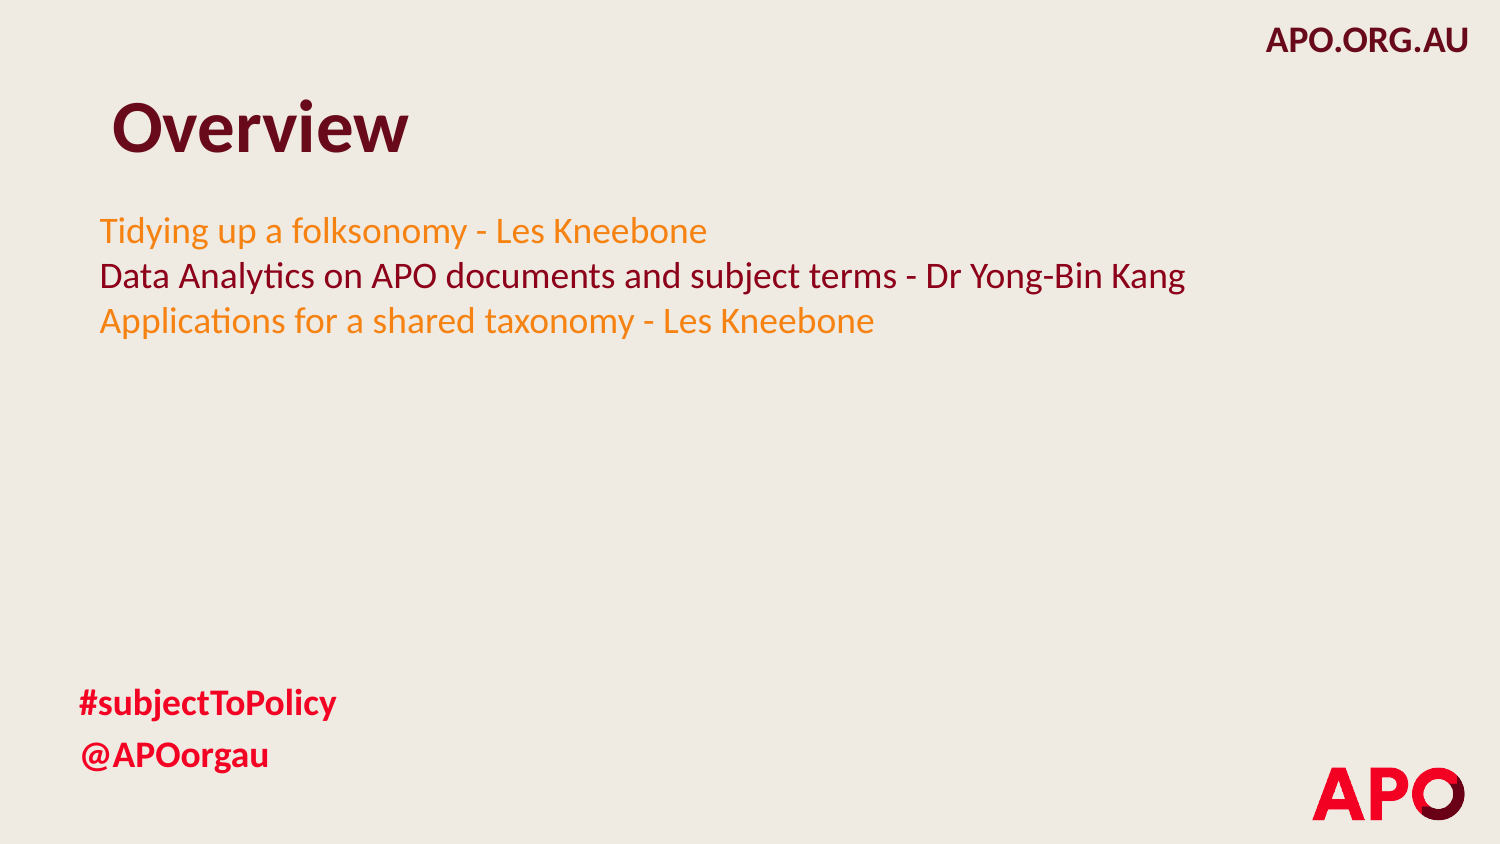

Overview
Tidying up a folksonomy - Les Kneebone
Data Analytics on APO documents and subject terms - Dr Yong-Bin Kang
Applications for a shared taxonomy - Les Kneebone

#subjectToPolicy
@APOorgau